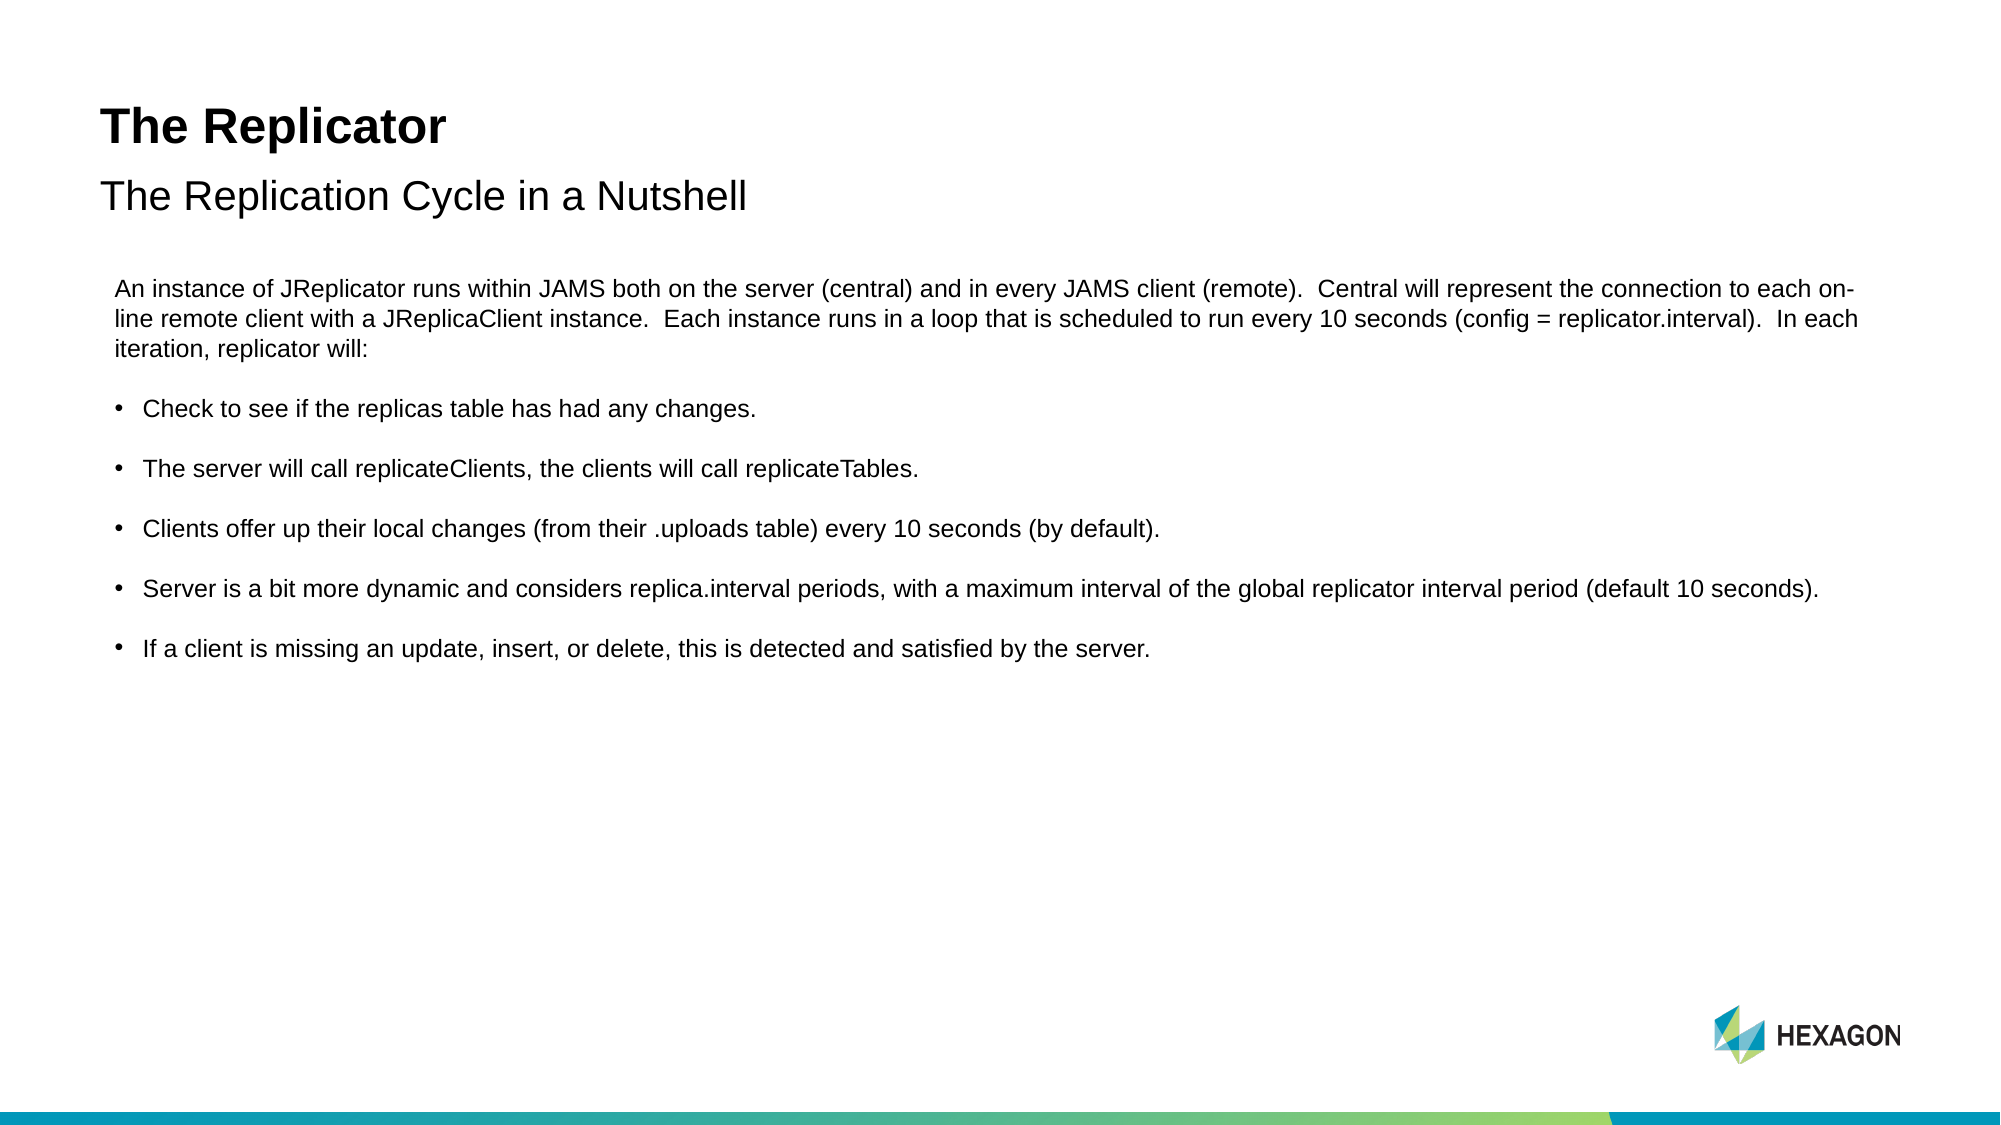

# The Replicator
The Replication Cycle in a Nutshell
An instance of JReplicator runs within JAMS both on the server (central) and in every JAMS client (remote).  Central will represent the connection to each on-line remote client with a JReplicaClient instance.  Each instance runs in a loop that is scheduled to run every 10 seconds (config = replicator.interval).  In each iteration, replicator will:

Check to see if the replicas table has had any changes.

The server will call replicateClients, the clients will call replicateTables.

Clients offer up their local changes (from their .uploads table) every 10 seconds (by default).

Server is a bit more dynamic and considers replica.interval periods, with a maximum interval of the global replicator interval period (default 10 seconds).

If a client is missing an update, insert, or delete, this is detected and satisfied by the server.